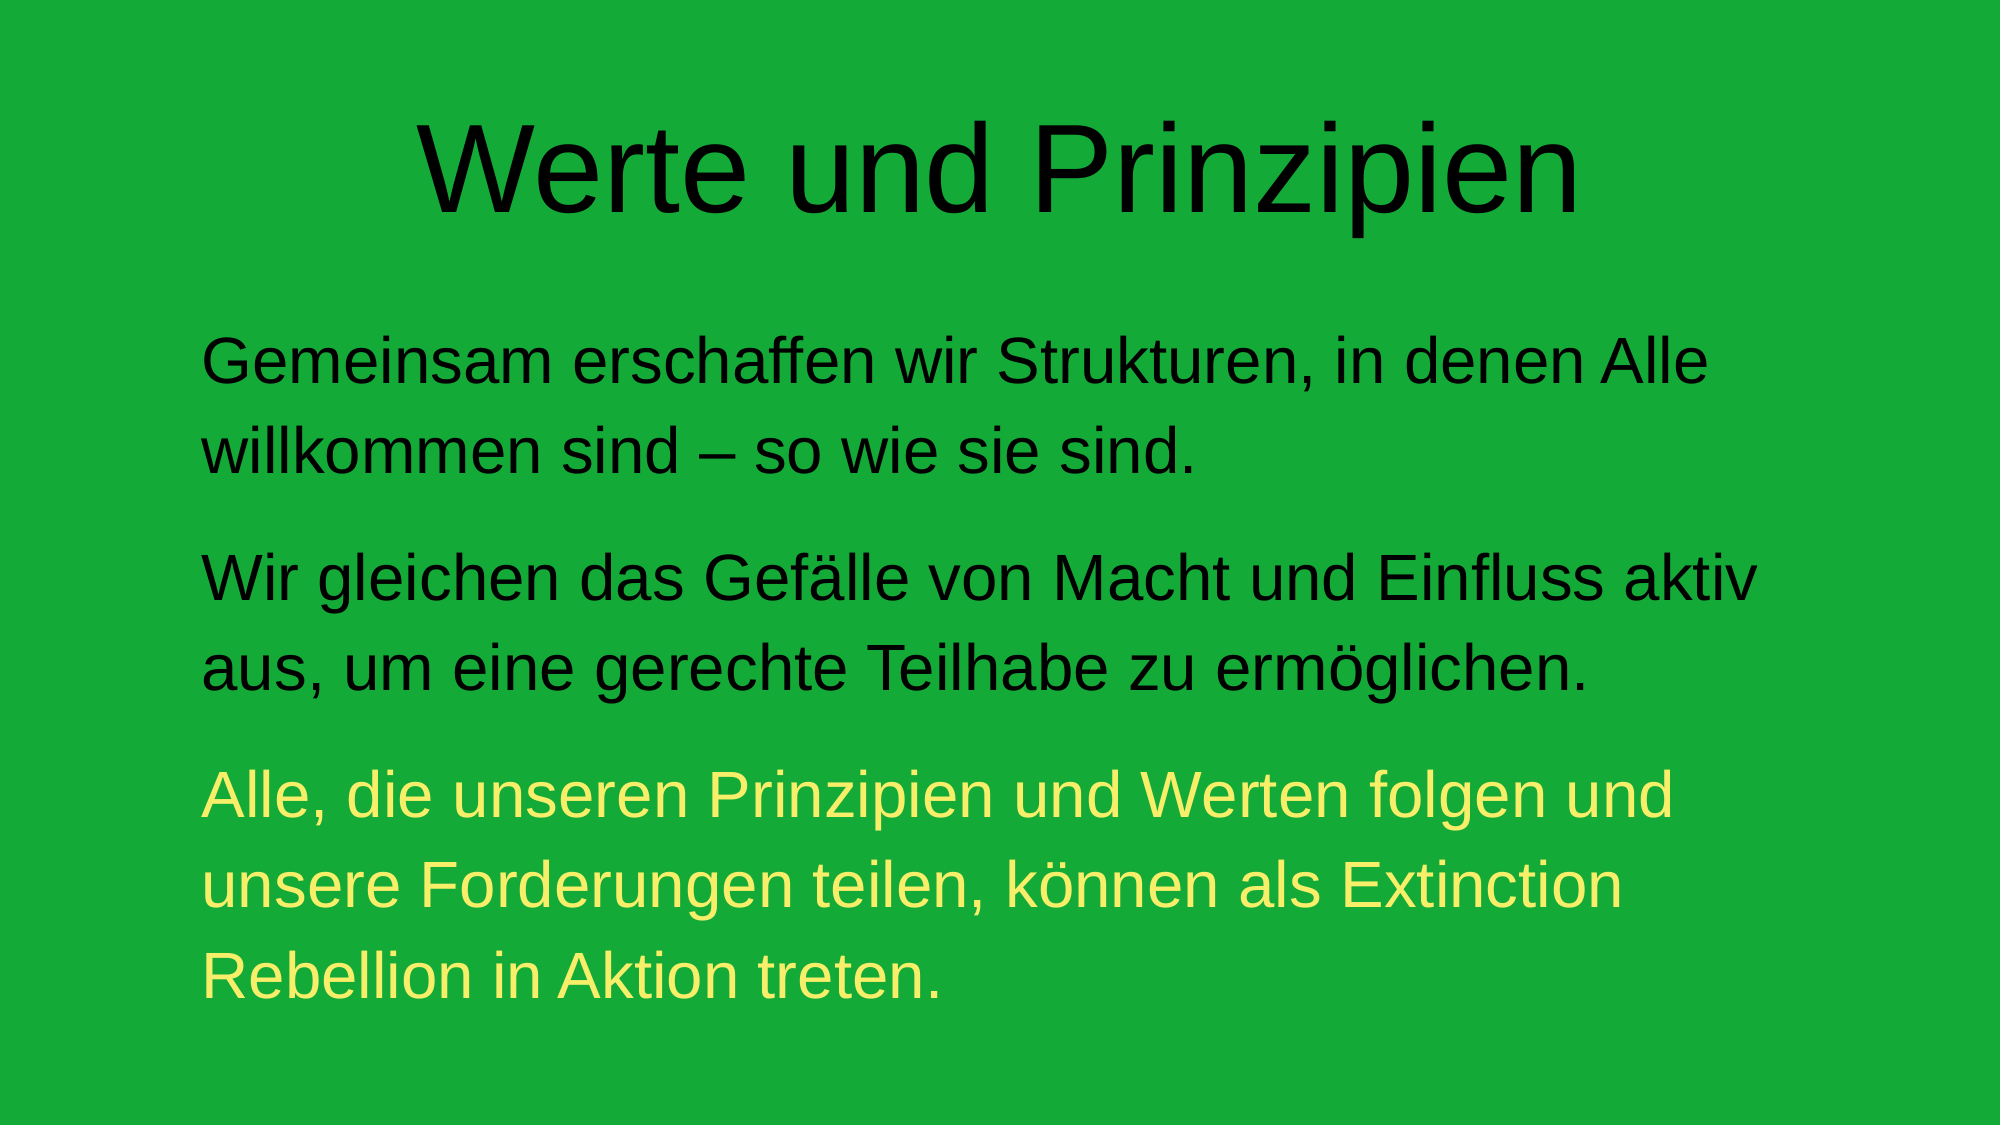

Werte und Prinzipien
Gemeinsam erschaffen wir Strukturen, in denen Alle willkommen sind – so wie sie sind.
Wir gleichen das Gefälle von Macht und Einfluss aktiv aus, um eine gerechte Teilhabe zu ermöglichen.
Alle, die unseren Prinzipien und Werten folgen und unsere Forderungen teilen, können als Extinction Rebellion in Aktion treten.